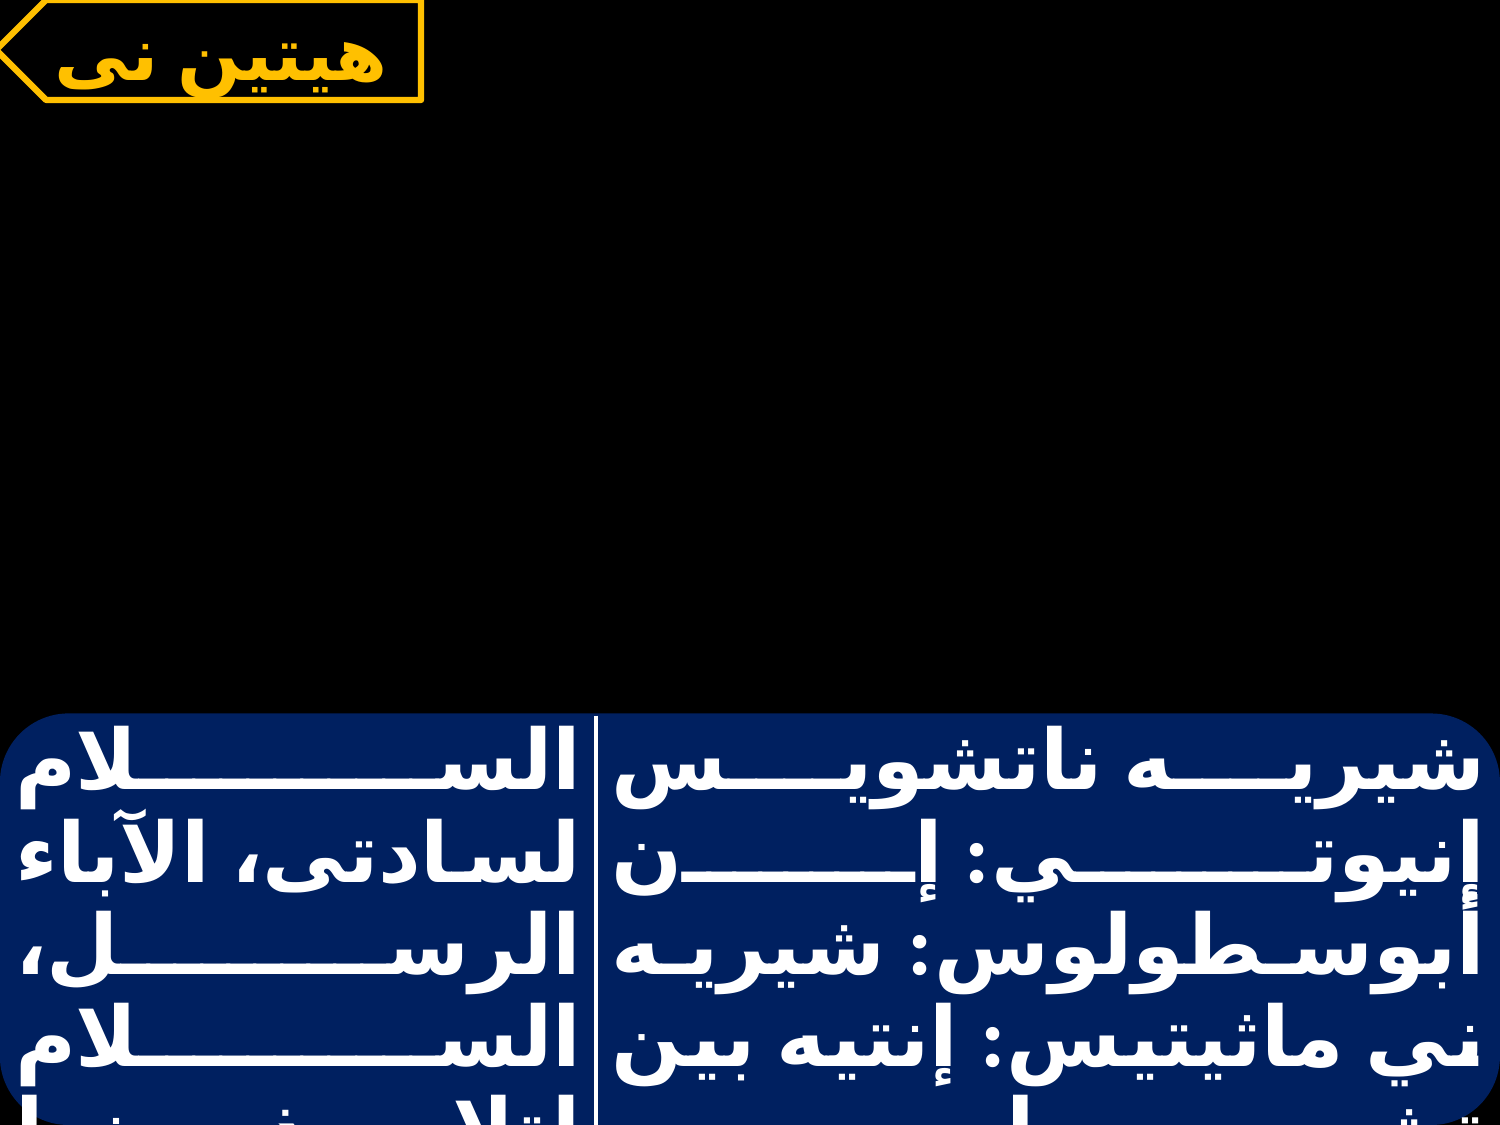

هيتين نى
|  |  |
| --- | --- |
| السلام لسادتى، الآباء الرسل، السلام لتلاميذ، ربنا يسوع المسيح. | شيريه ناتشويس إنيوتي: إن أبوسطولوس: شيريه ني ماثيتيس: إنتيه بين تشويس إيسوس بخرستوس. |